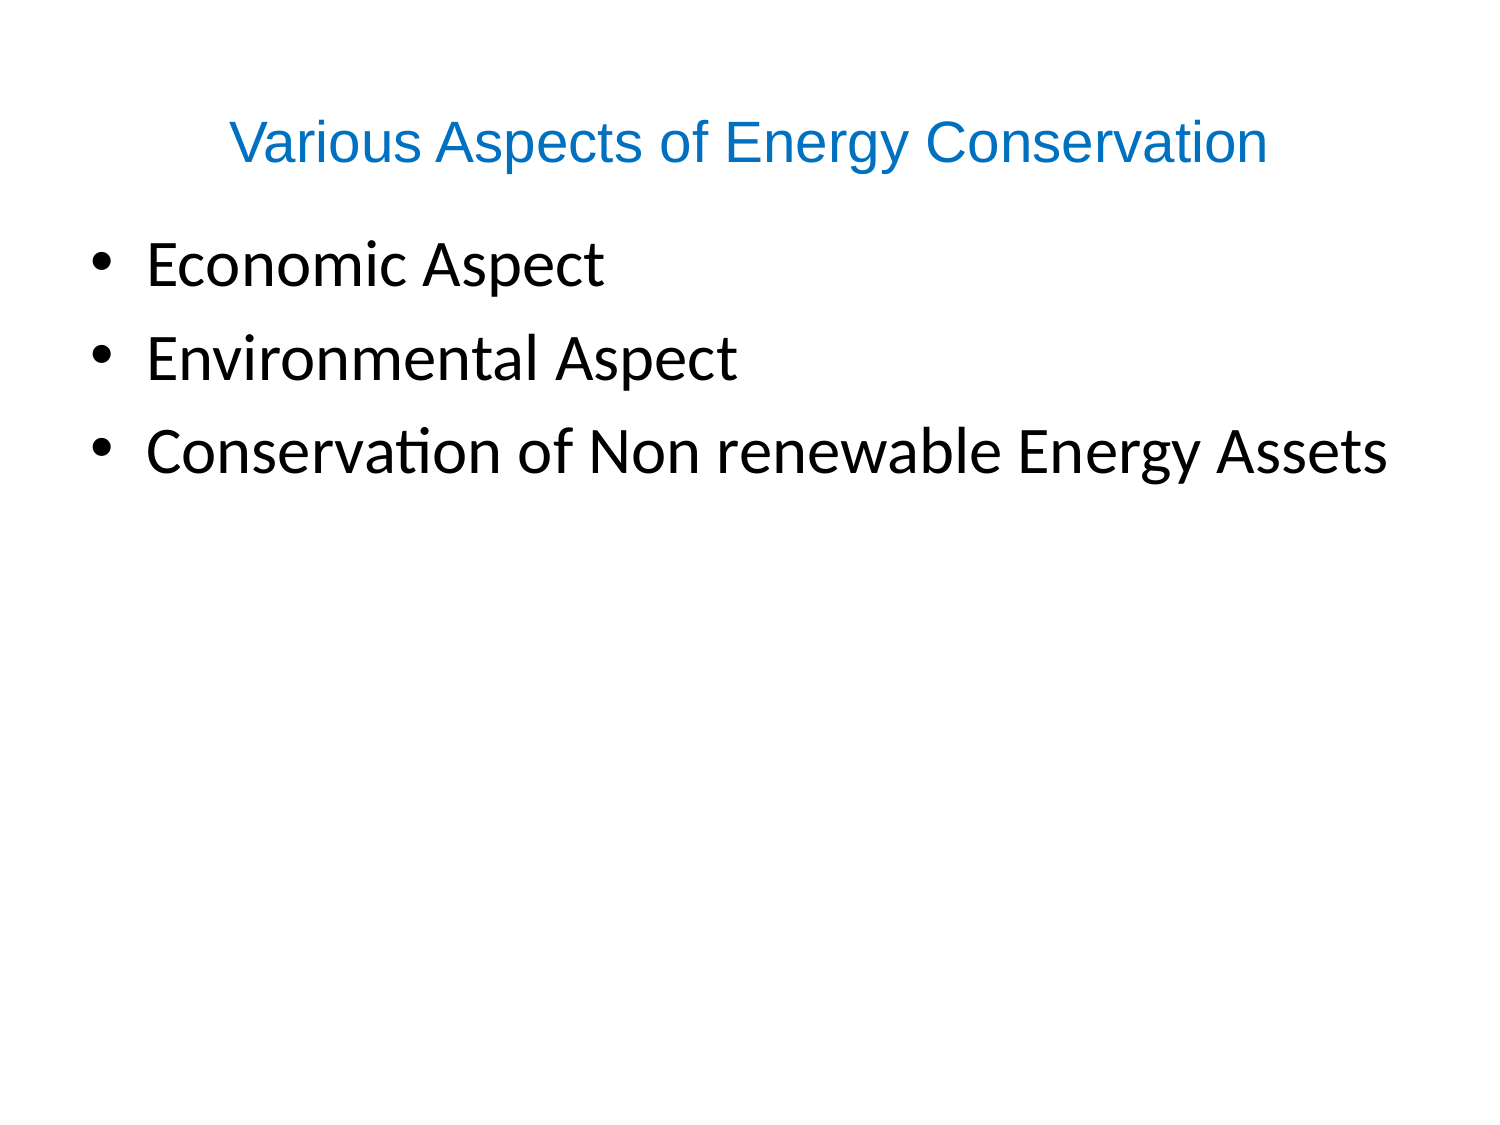

# Various Aspects of Energy Conservation
Economic Aspect
Environmental Aspect
Conservation of Non renewable Energy Assets